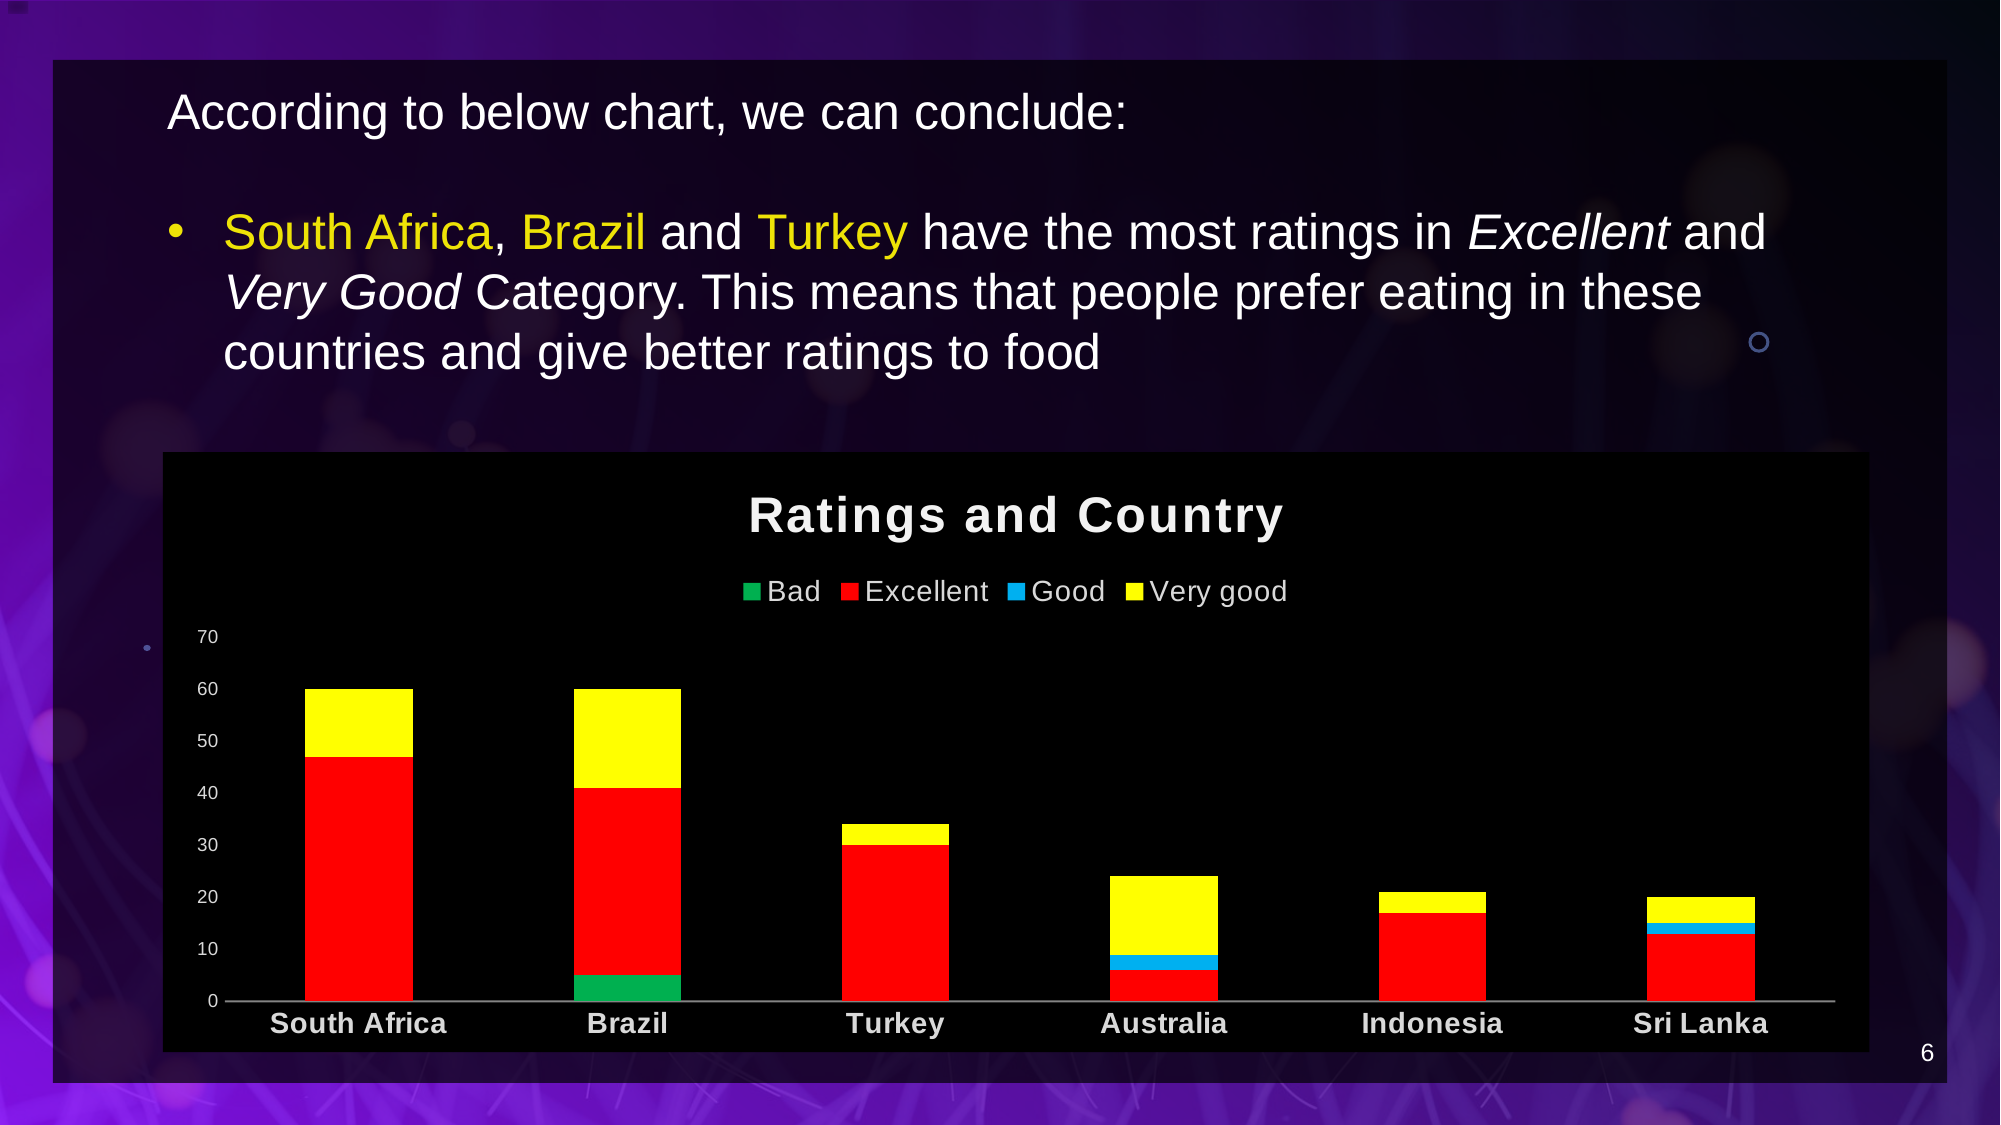

According to below chart, we can conclude:

South Africa, Brazil and Turkey have the most ratings in Excellent and Very Good Category. This means that people prefer eating in these countries and give better ratings to food

### Chart: Ratings and Country

| Category | Bad | Excellent | Good | Very good |
|---|---|---|---|---|
| South Africa | None | 47.0 | None | 13.0 |
| Brazil | 5.0 | 36.0 | None | 19.0 |
| Turkey | None | 30.0 | None | 4.0 |
| Australia | None | 6.0 | 3.0 | 15.0 |
| Indonesia | None | 17.0 | None | 4.0 |
| Sri Lanka | None | 13.0 | 2.0 | 5.0 |
6